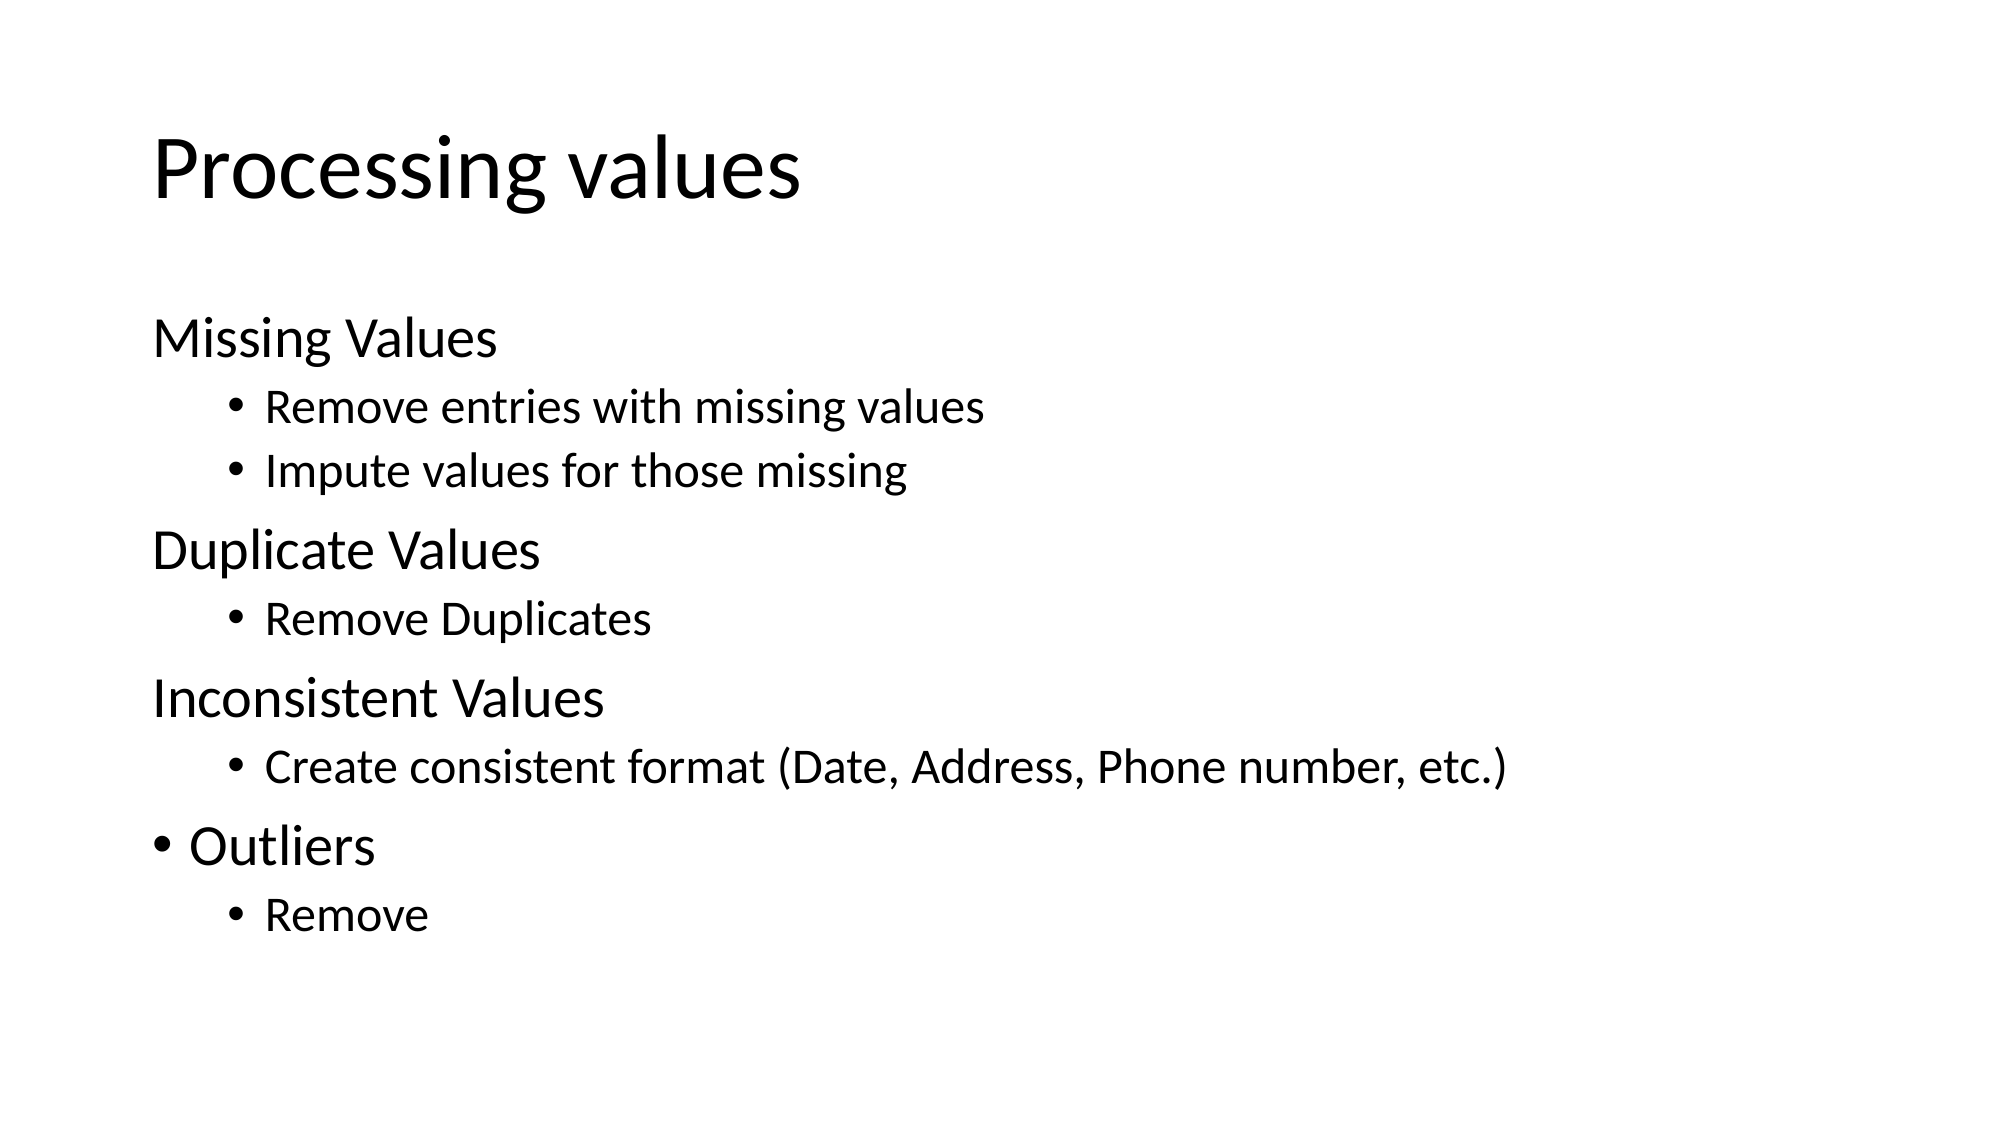

# Processing values
Missing Values
Remove entries with missing values
Impute values for those missing
Duplicate Values
Remove Duplicates
Inconsistent Values
Create consistent format (Date, Address, Phone number, etc.)
Outliers
Remove